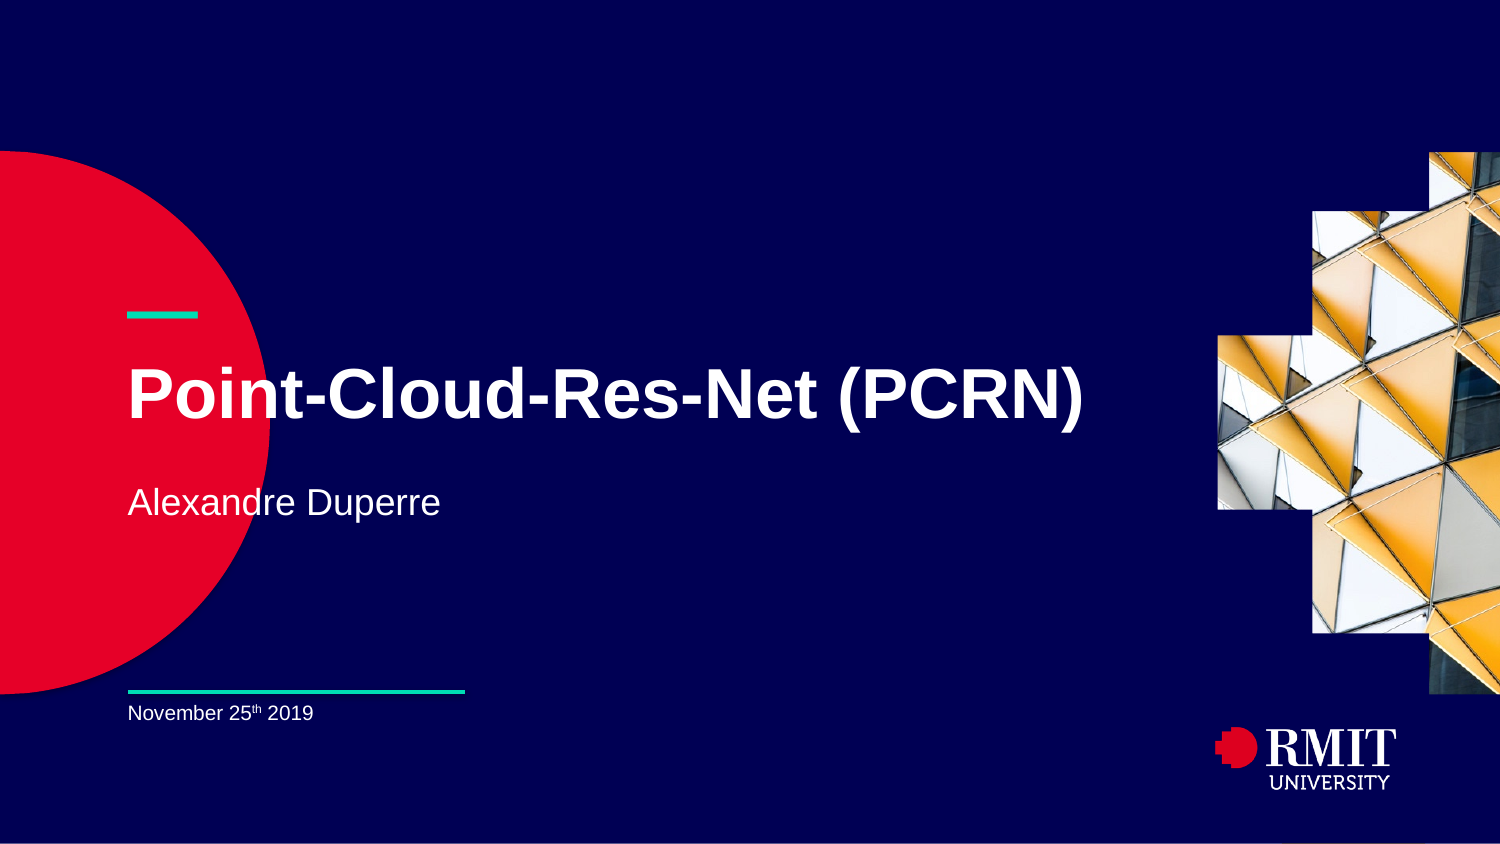

# — Point-Cloud-Res-Net (PCRN)
Alexandre Duperre

November 25th 2019